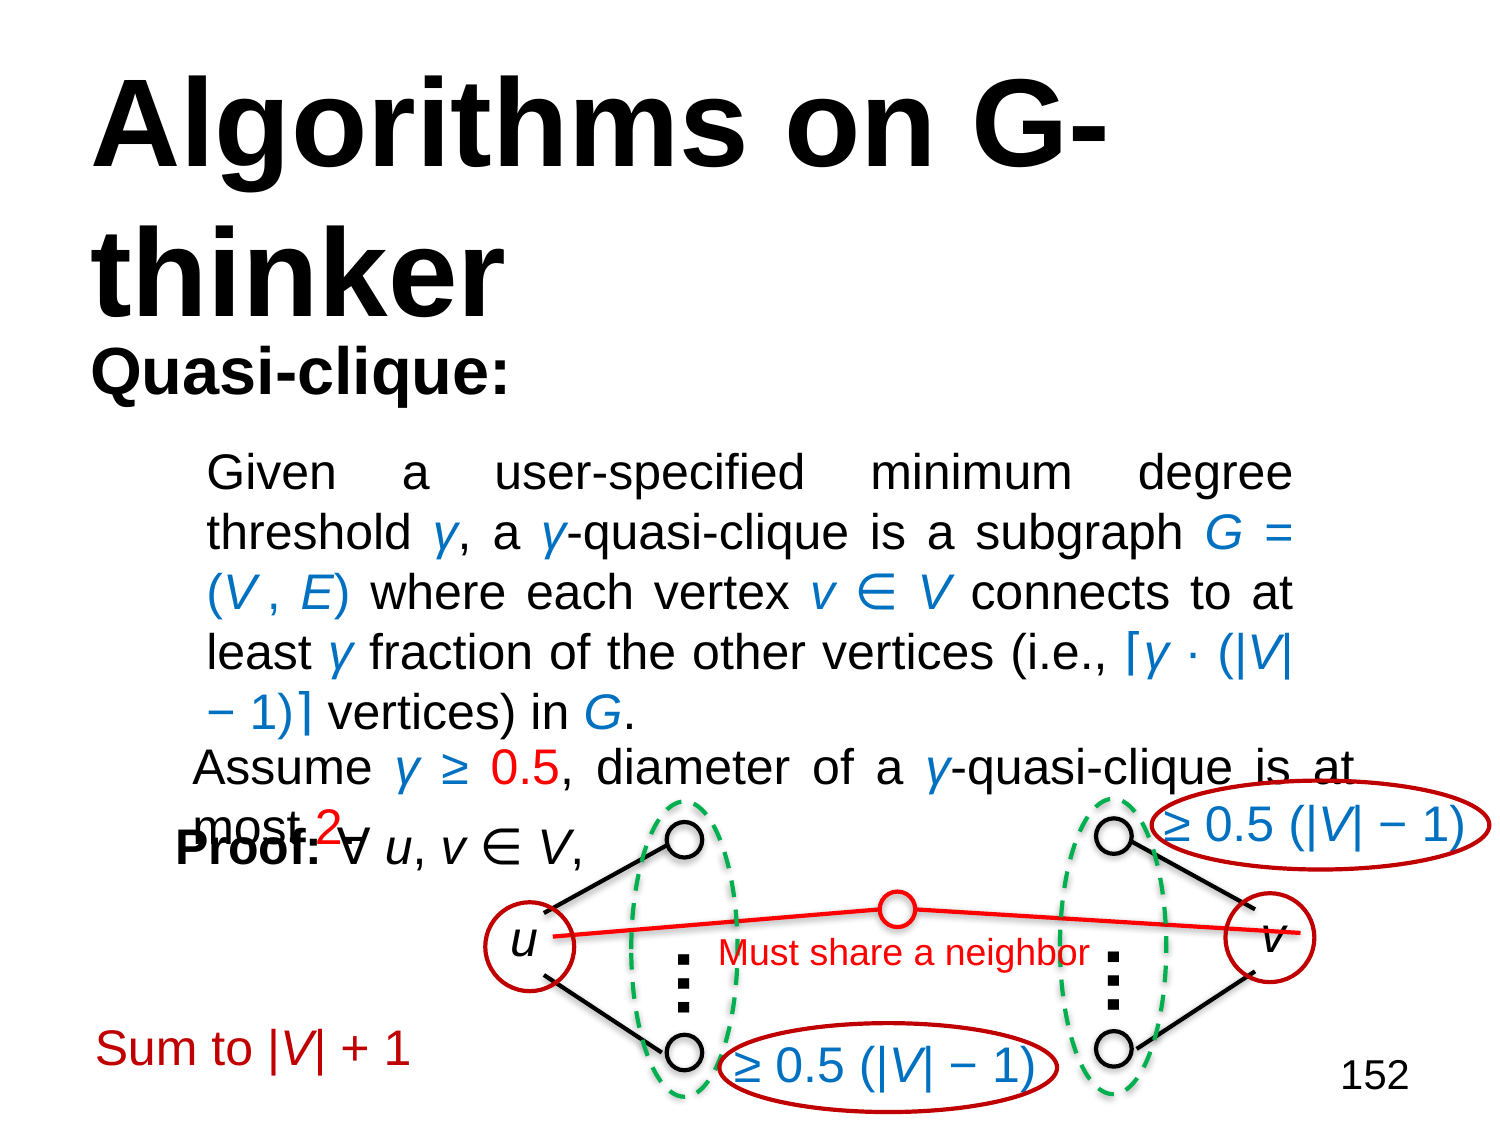

# Algorithms on G-thinker
Quasi-clique:
Given a user-specified minimum degree threshold γ, a γ-quasi-clique is a subgraph G = (V , E) where each vertex v ∈ V connects to at least γ fraction of the other vertices (i.e., ⌈γ · (|V| − 1)⌉ vertices) in G.
Assume γ ≥ 0.5, diameter of a γ-quasi-clique is at most 2.

≥ 0.5 (|V| − 1)

Proof: ∀ u, v ∈ V,

v
…

u
…

Must share a neighbor
Sum to |V| + 1

≥ 0.5 (|V| − 1)
152